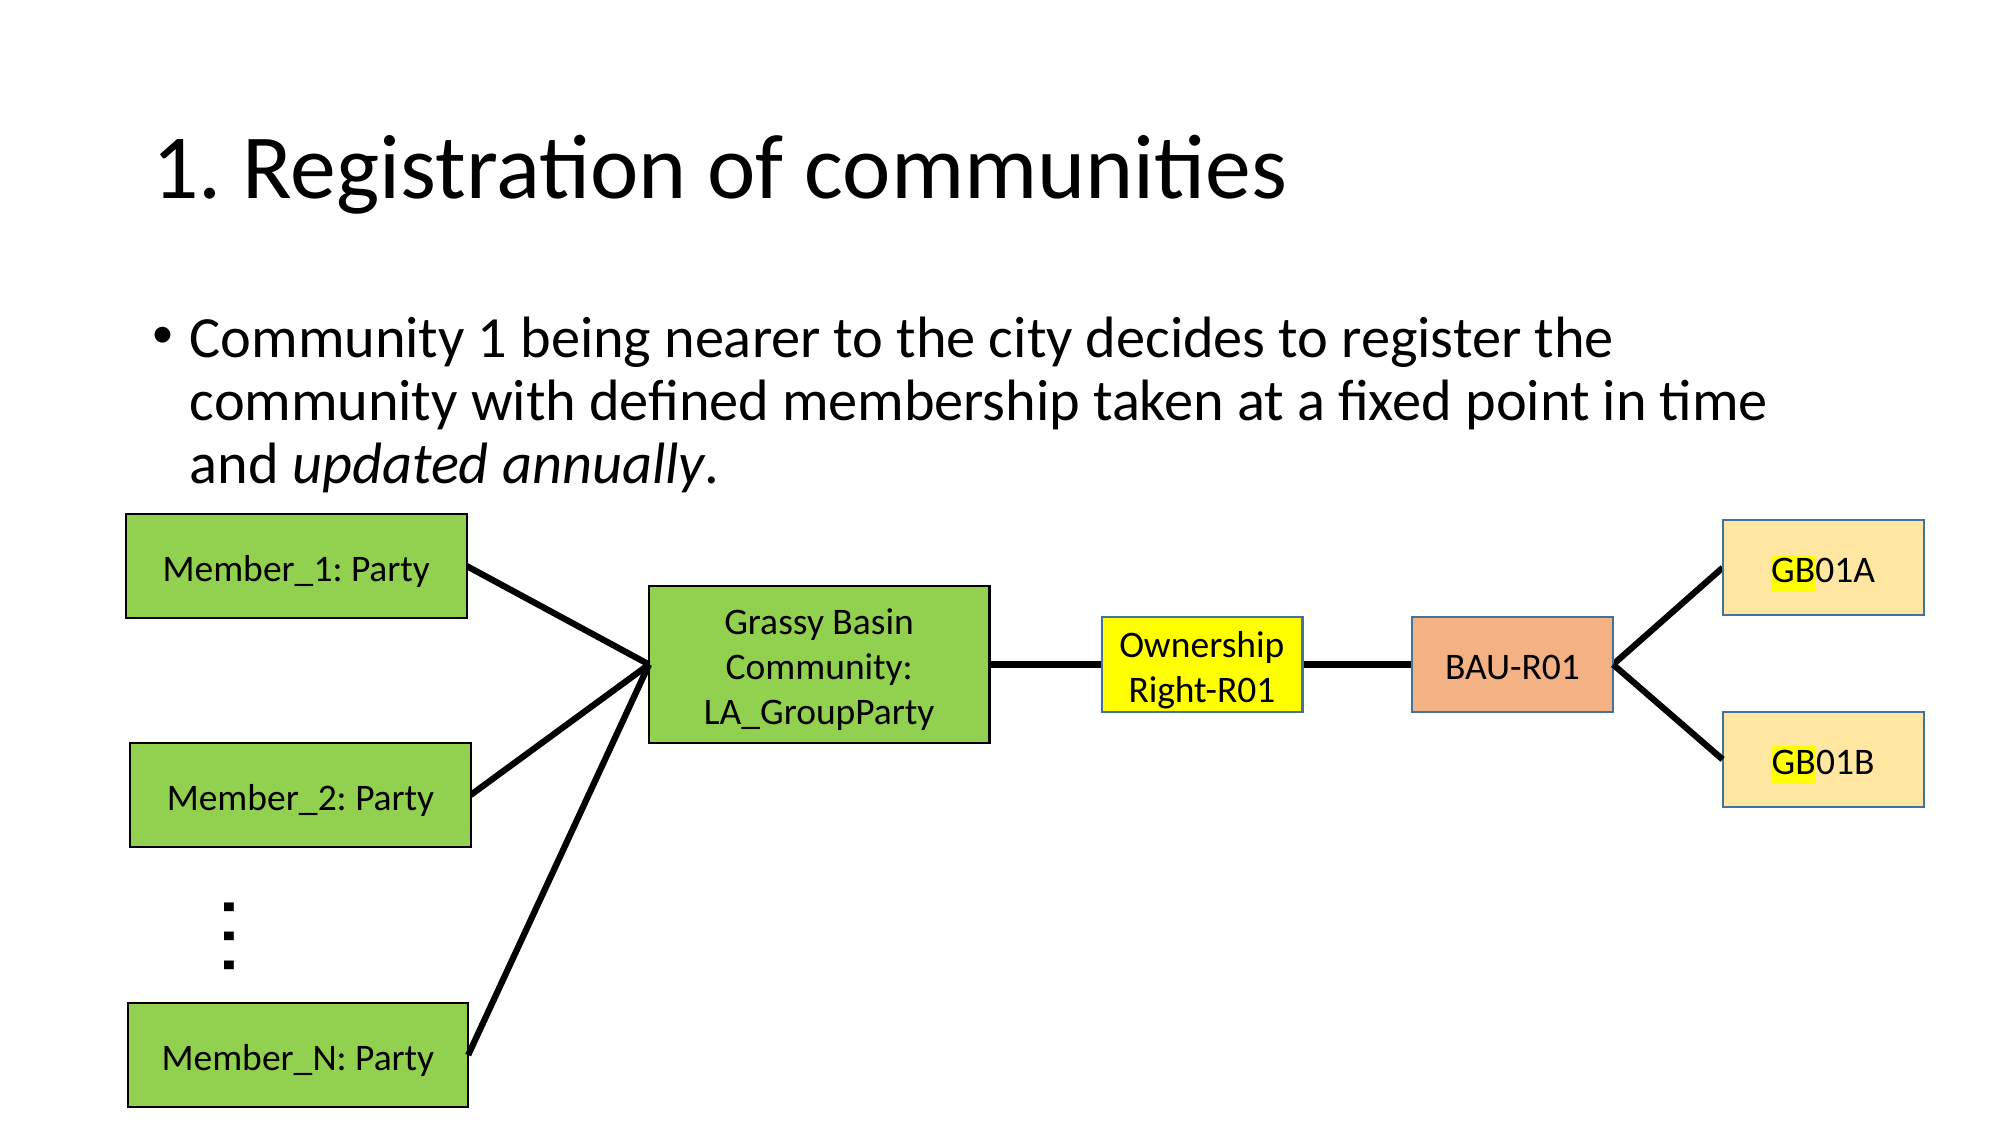

# 1. Registration of communities
Community 1 being nearer to the city decides to register the community with defined membership taken at a fixed point in time and updated annually.

Member_1: Party
Grassy Basin Community: LA_GroupParty
Member_2: Party
…
Member_N: Party
GB01A
Ownership Right-R01
BAU-R01
GB01B